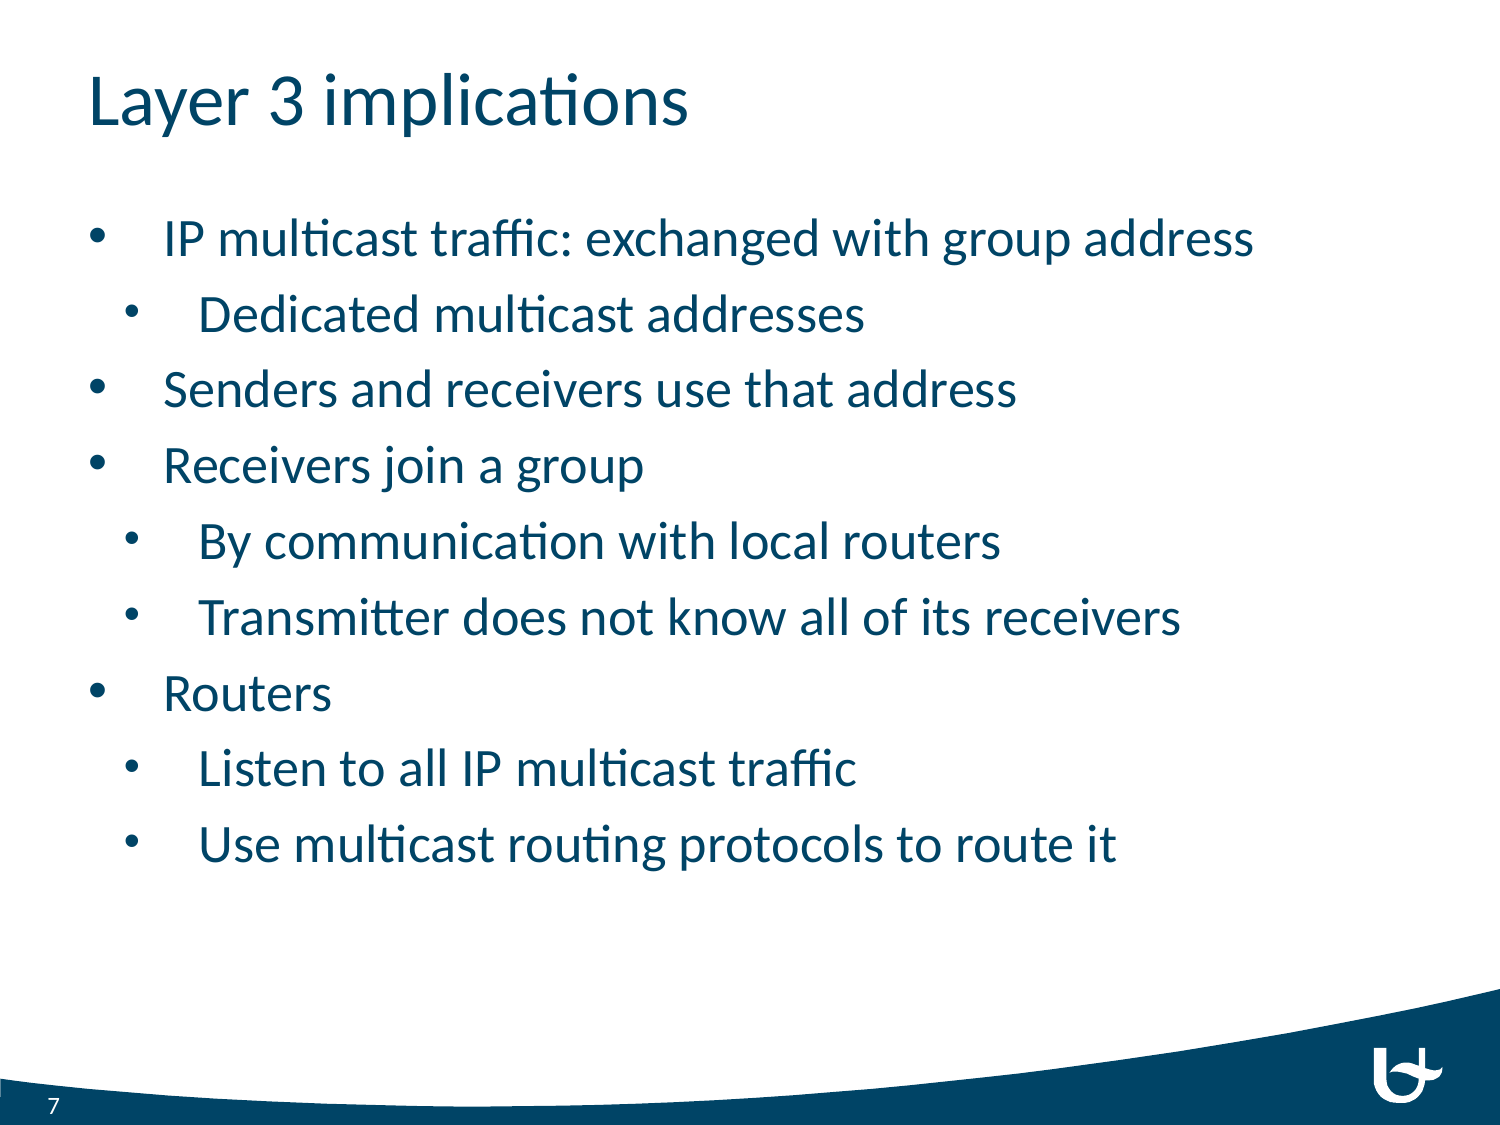

# Layer 3 implications
IP multicast traffic: exchanged with group address
Dedicated multicast addresses
Senders and receivers use that address
Receivers join a group
By communication with local routers
Transmitter does not know all of its receivers
Routers
Listen to all IP multicast traffic
Use multicast routing protocols to route it
7